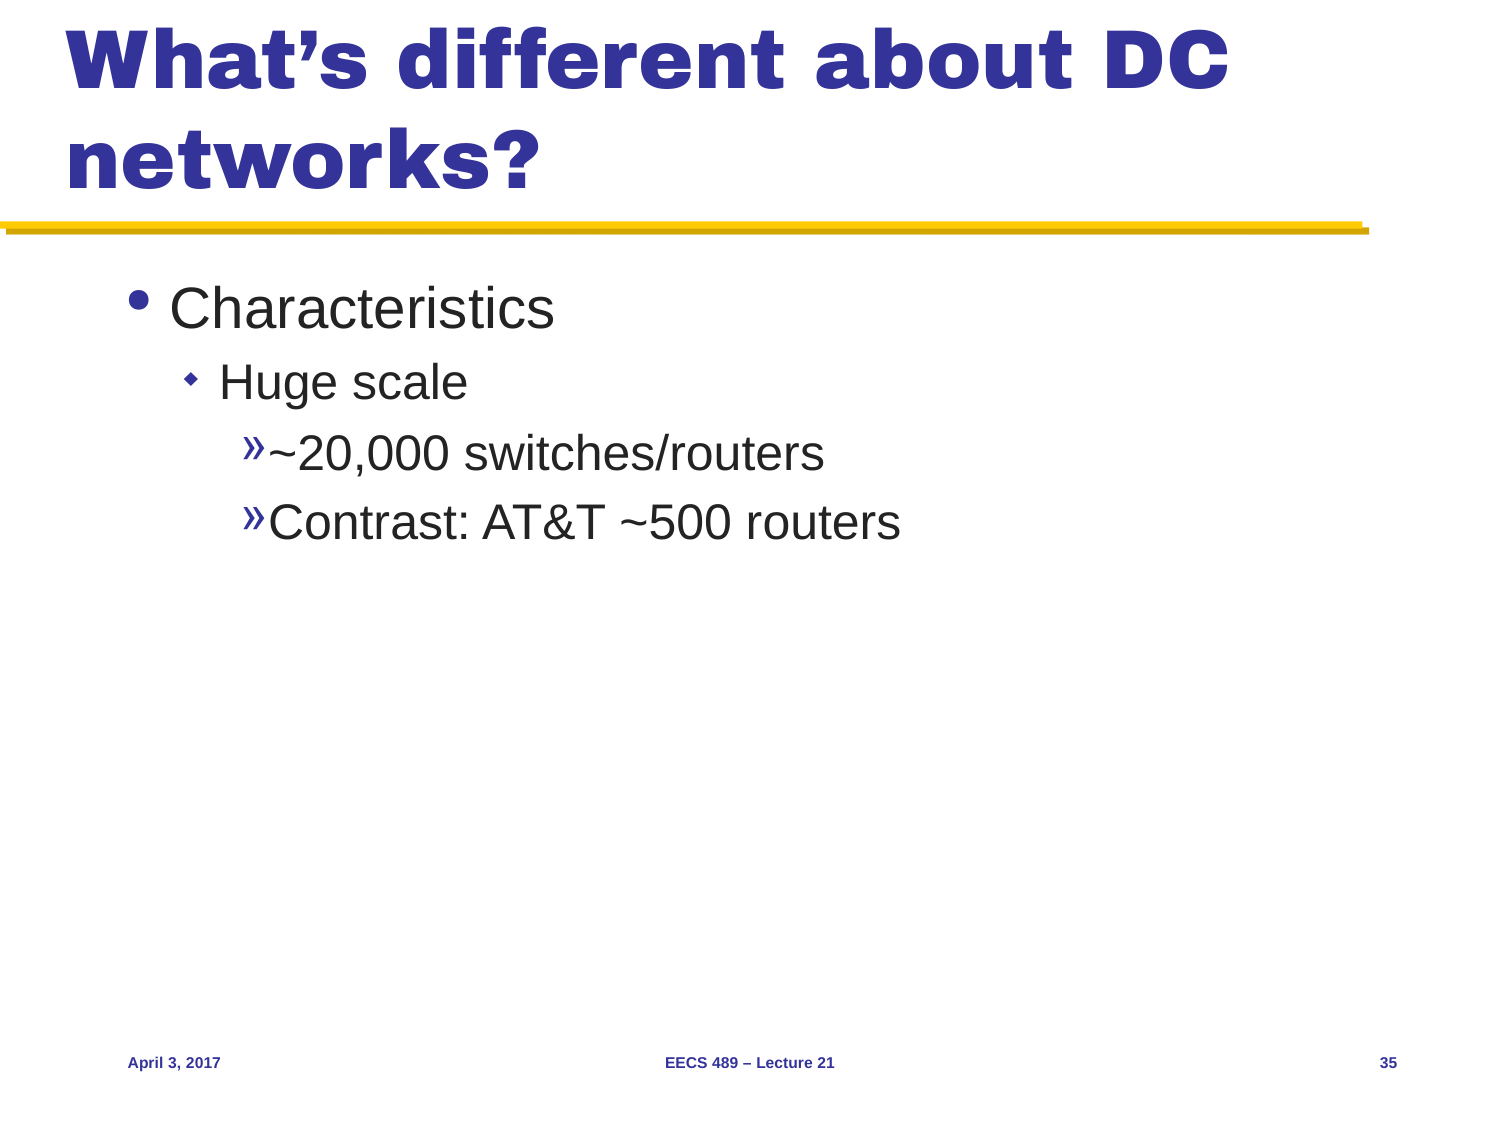

# What’s different about DC networks?
Characteristics
Huge scale
~20,000 switches/routers
Contrast: AT&T ~500 routers
April 3, 2017
EECS 489 – Lecture 21
35